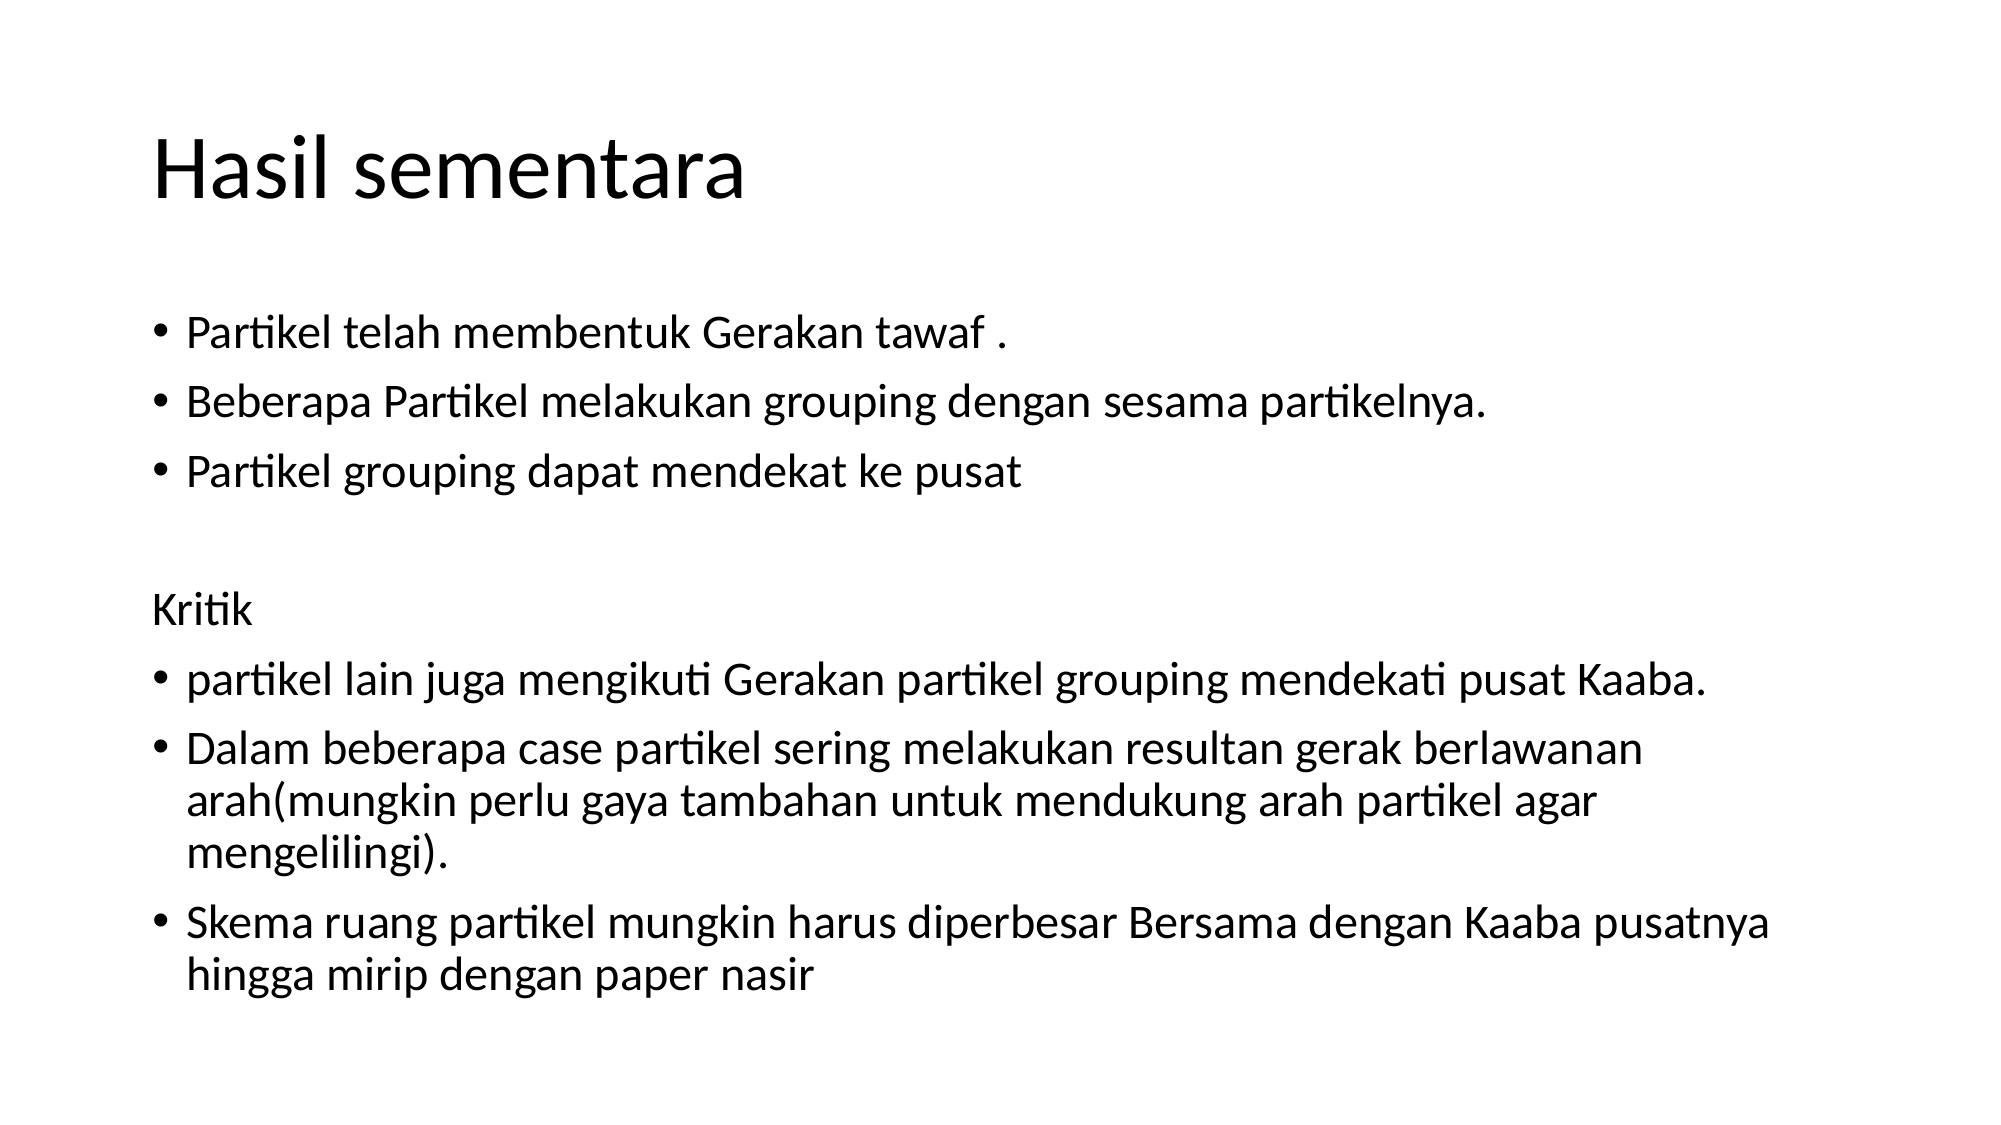

# Hasil sementara
Partikel telah membentuk Gerakan tawaf .
Beberapa Partikel melakukan grouping dengan sesama partikelnya.
Partikel grouping dapat mendekat ke pusat

Kritik
partikel lain juga mengikuti Gerakan partikel grouping mendekati pusat Kaaba.
Dalam beberapa case partikel sering melakukan resultan gerak berlawanan arah(mungkin perlu gaya tambahan untuk mendukung arah partikel agar mengelilingi).
Skema ruang partikel mungkin harus diperbesar Bersama dengan Kaaba pusatnya hingga mirip dengan paper nasir